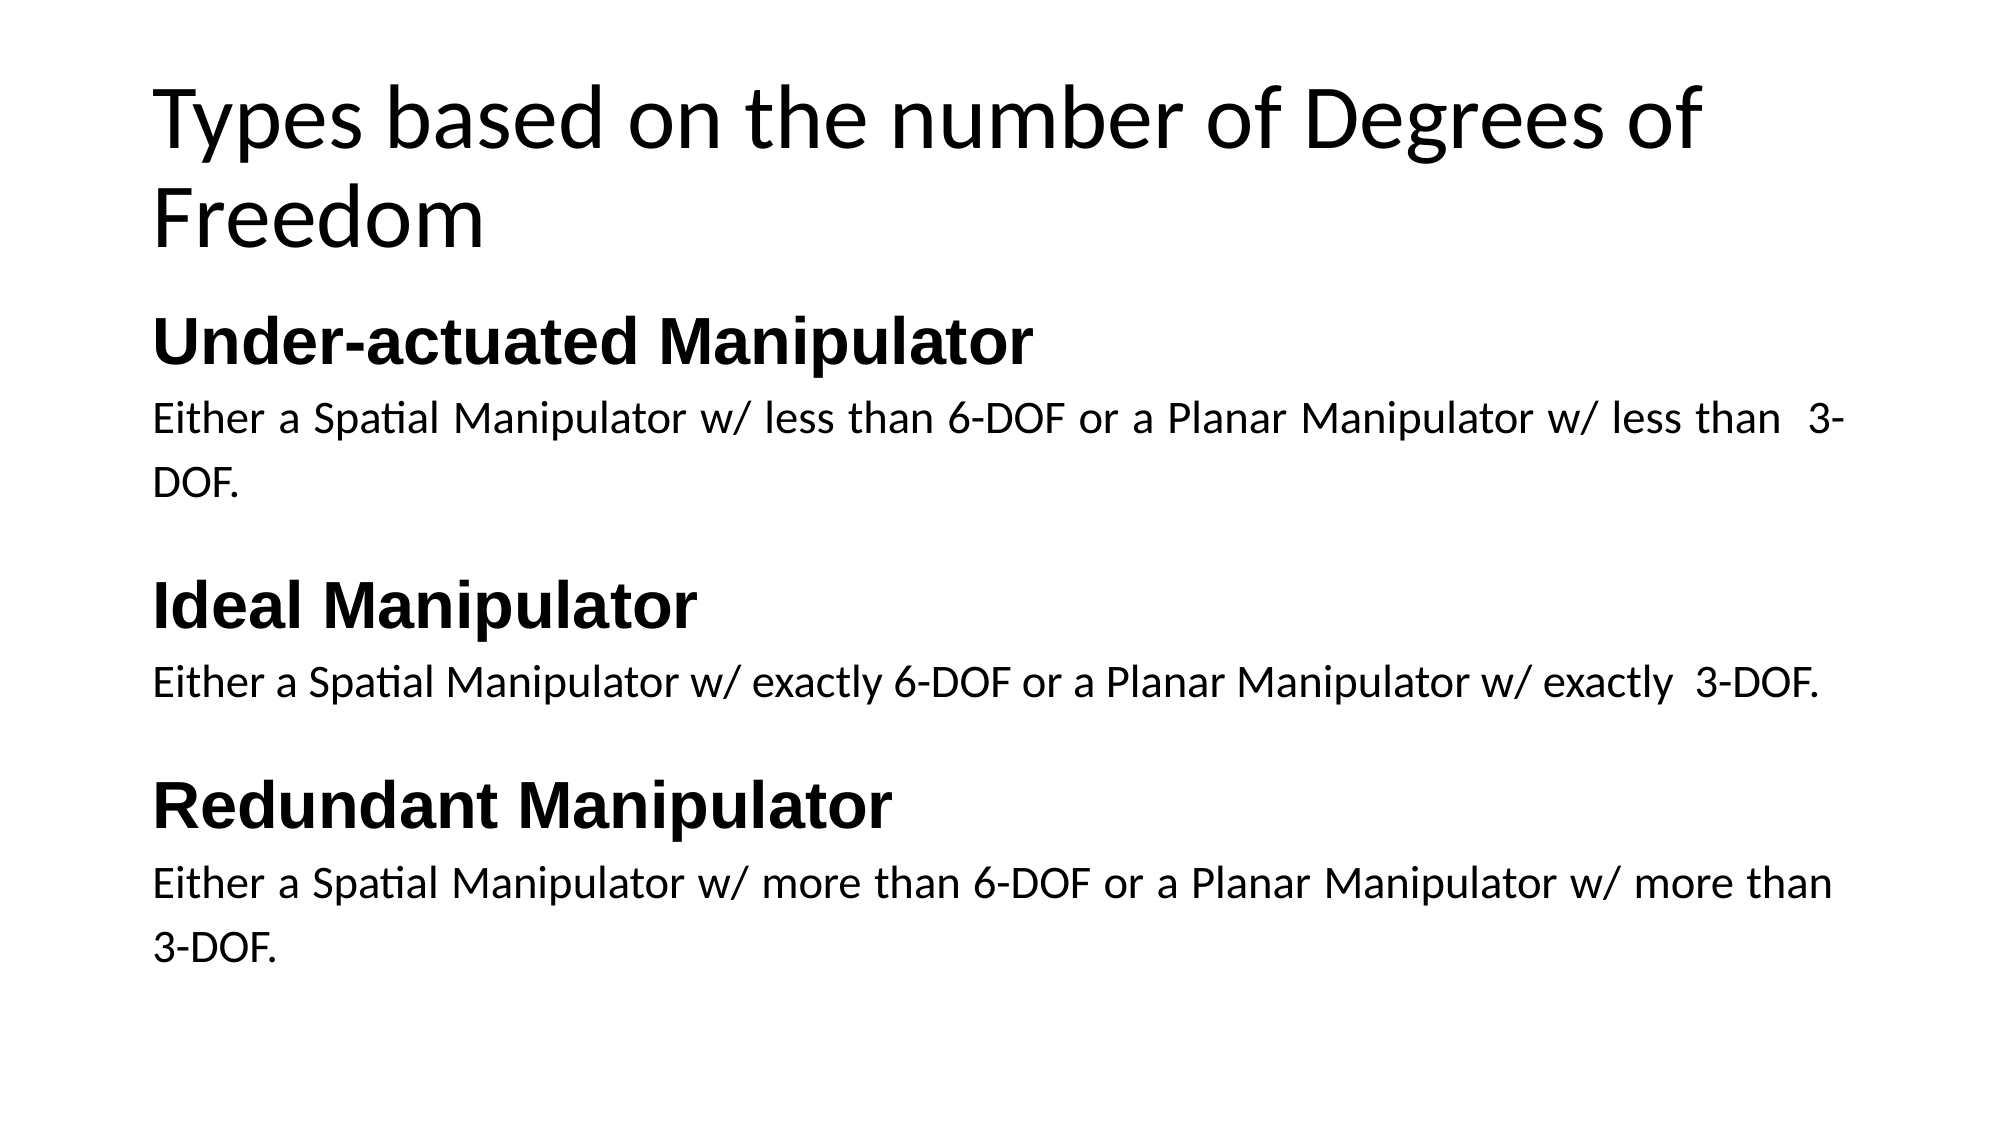

# Types based on the number of Degrees of Freedom
Under-actuated Manipulator
Either a Spatial Manipulator w/ less than 6-DOF or a Planar Manipulator w/ less than  3-DOF.

Ideal Manipulator
Either a Spatial Manipulator w/ exactly 6-DOF or a Planar Manipulator w/ exactly  3-DOF.

Redundant Manipulator
Either a Spatial Manipulator w/ more than 6-DOF or a Planar Manipulator w/ more than  3-DOF.